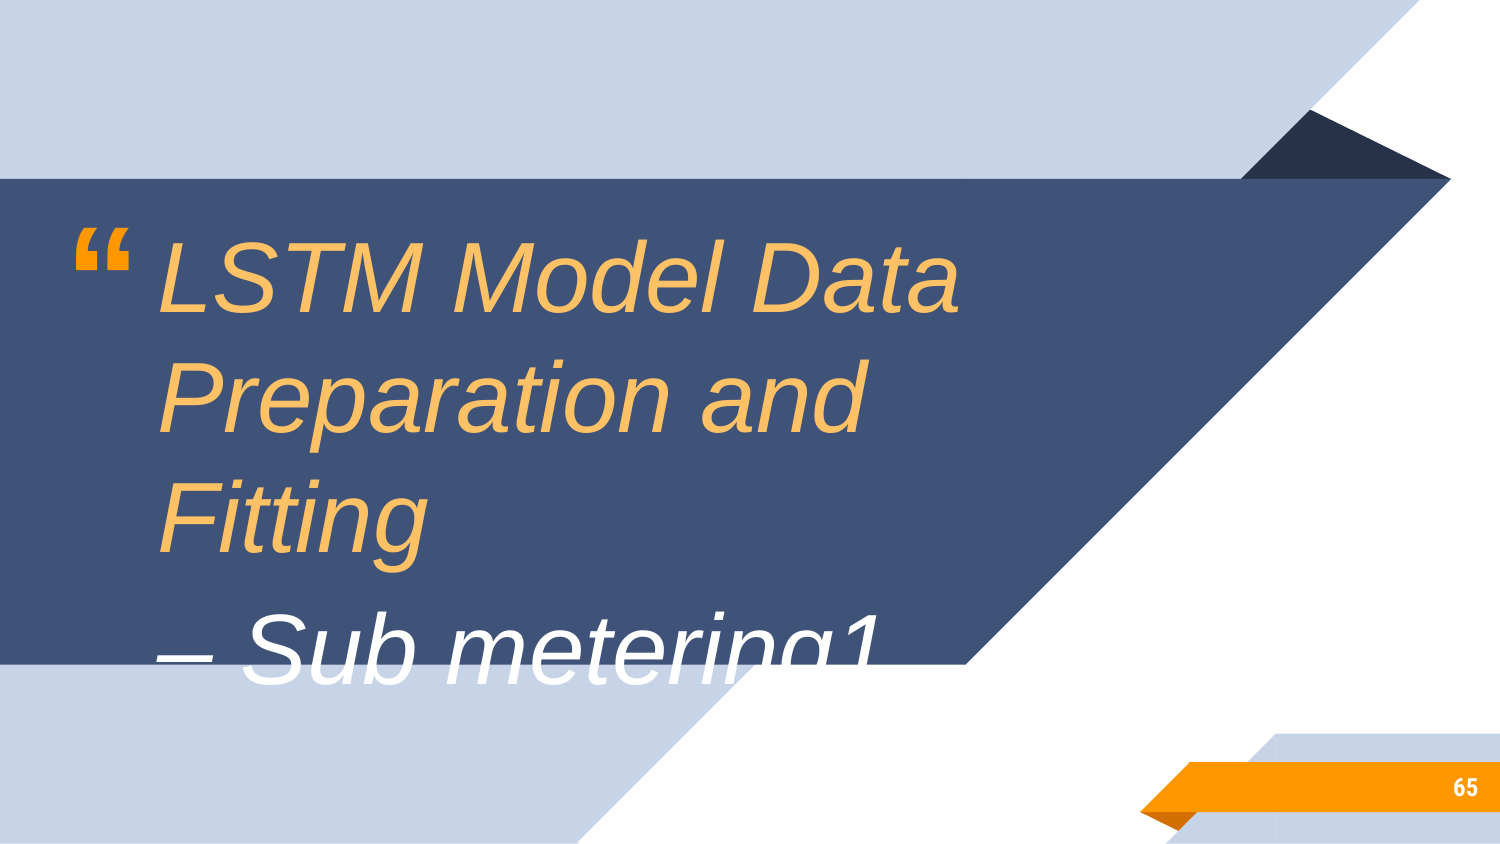

LSTM Model Data Preparation and Fitting
– Sub metering1
65